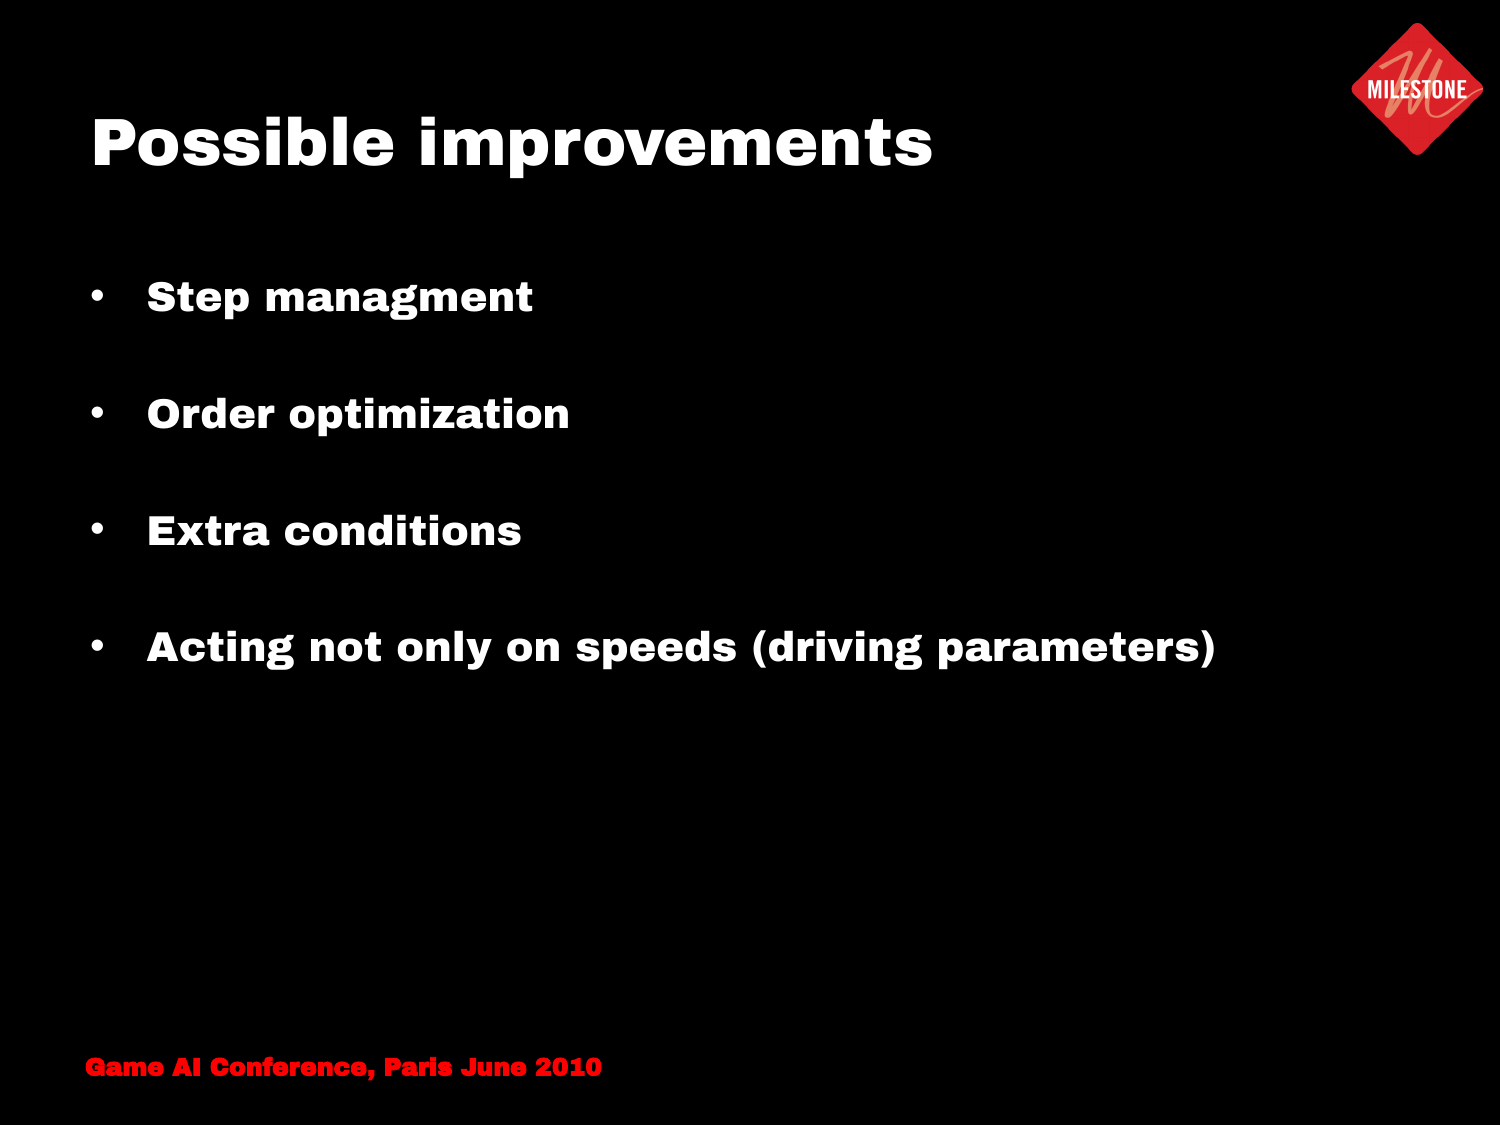

# Possible improvements
Step managment

Order optimization

Extra conditions

Acting not only on speeds (driving parameters)
Game AI Conference, Paris June 2010